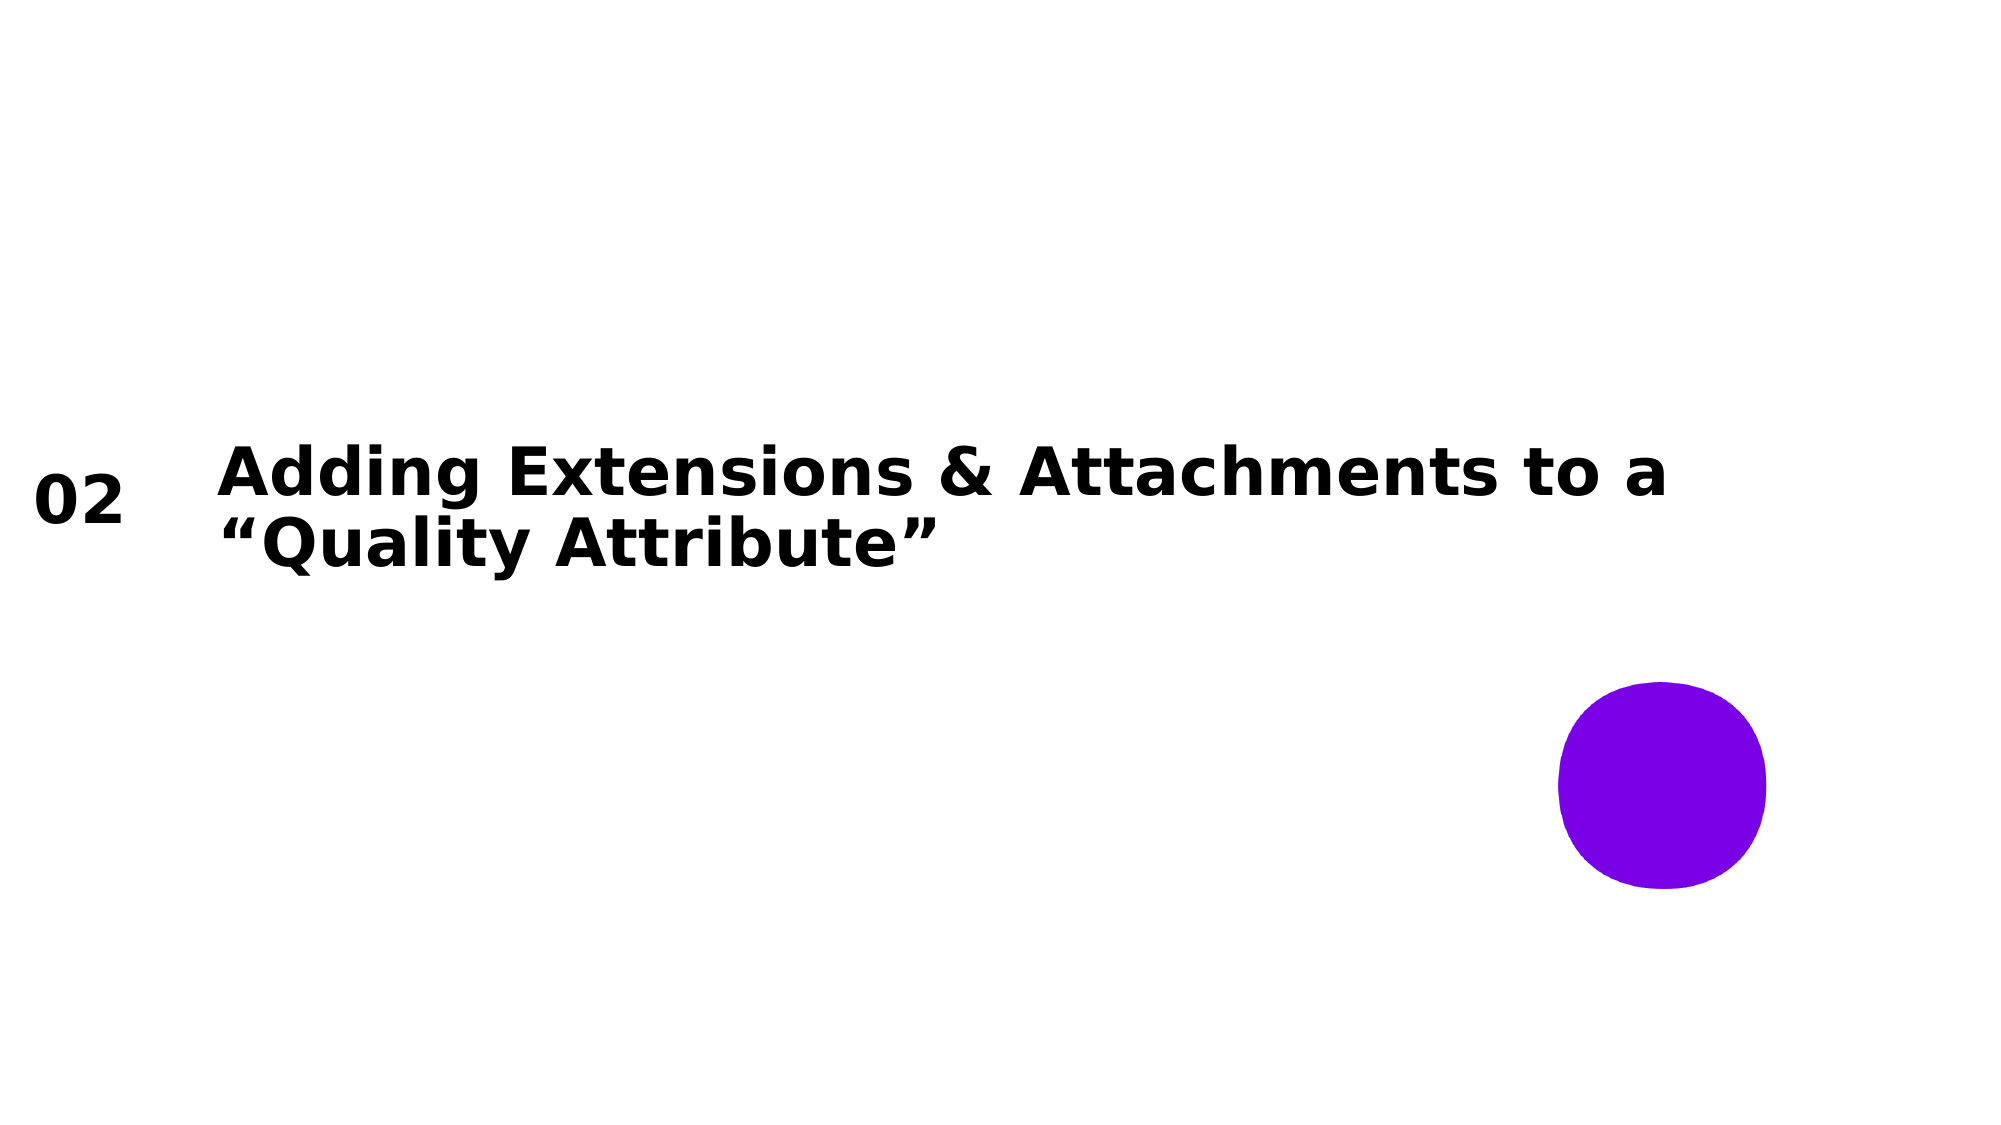

02

Adding Extensions & Attachments to a “Quality Attribute”